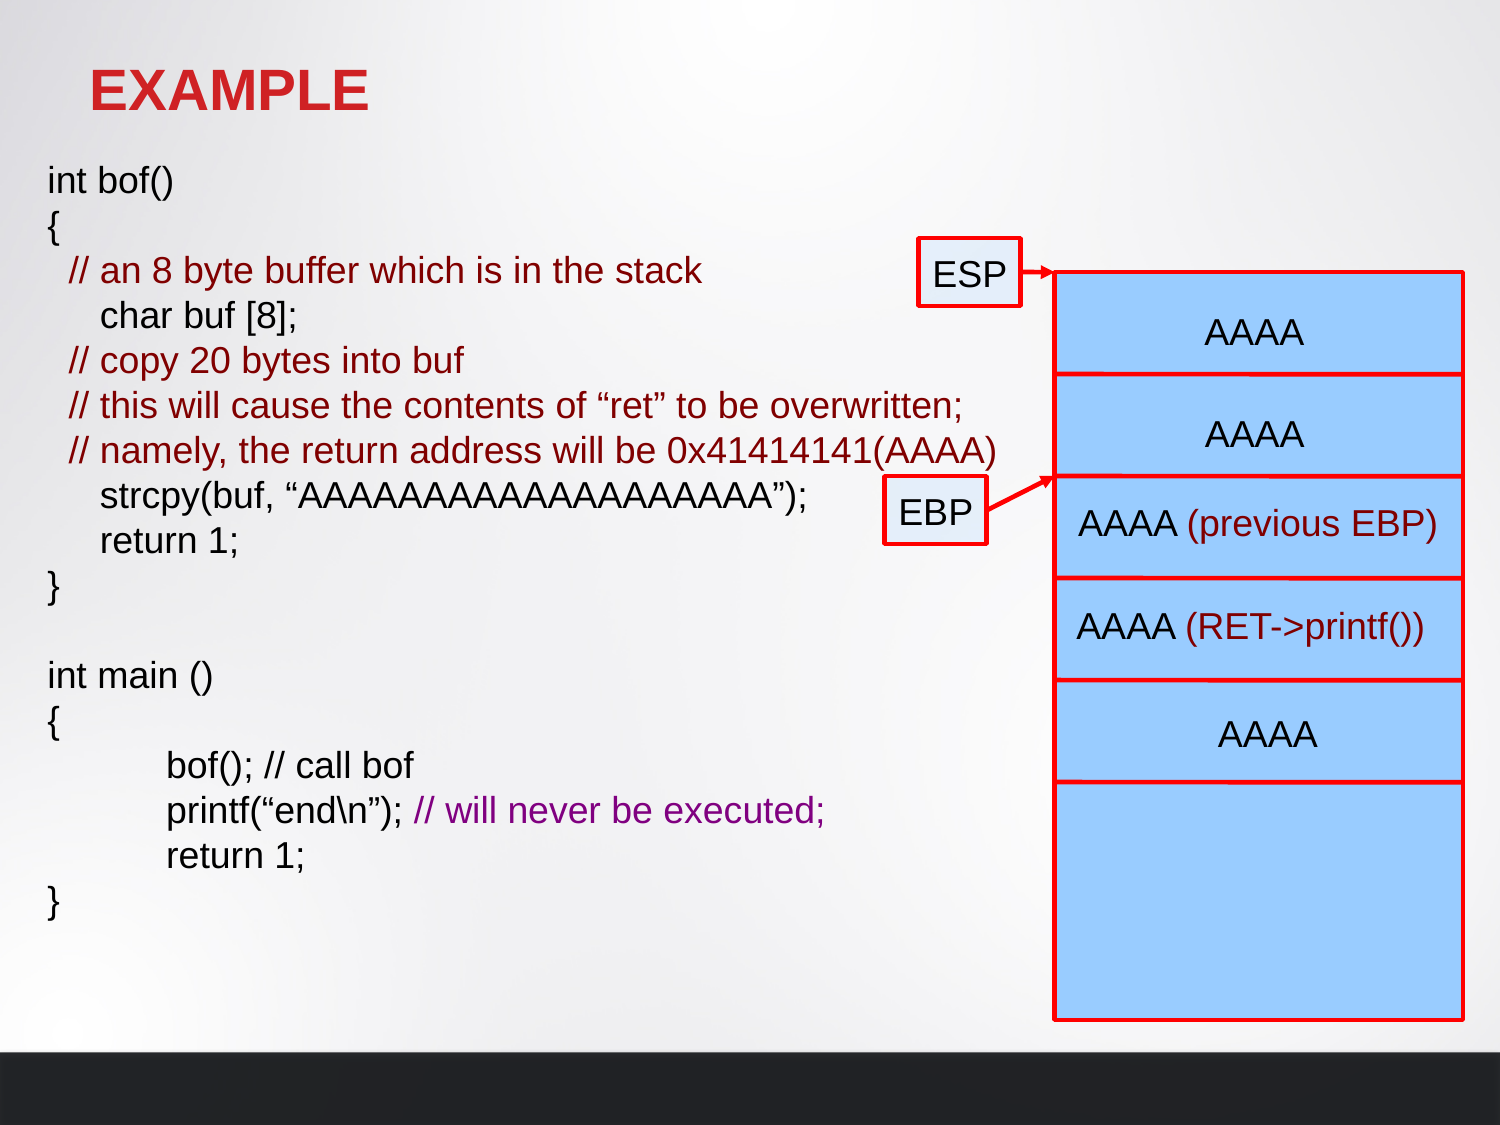

# Example
int bof()‏
{
  // an 8 byte buffer which is in the stack
     char buf [8];
  // copy 20 bytes into buf
  // this will cause the contents of “ret” to be overwritten;
  // namely, the return address will be 0x41414141(AAAA)
     strcpy(buf, “AAAAAAAAAAAAAAAAAAA”); ‏
     return 1;
}

int main ()‏
{
	bof(); // call bof
	printf(“end\n”); // will never be executed;
	return 1;
}
ESP

AAAA

AAAA

EBP

AAAA (previous EBP)‏

AAAA (RET->printf())‏

AAAA